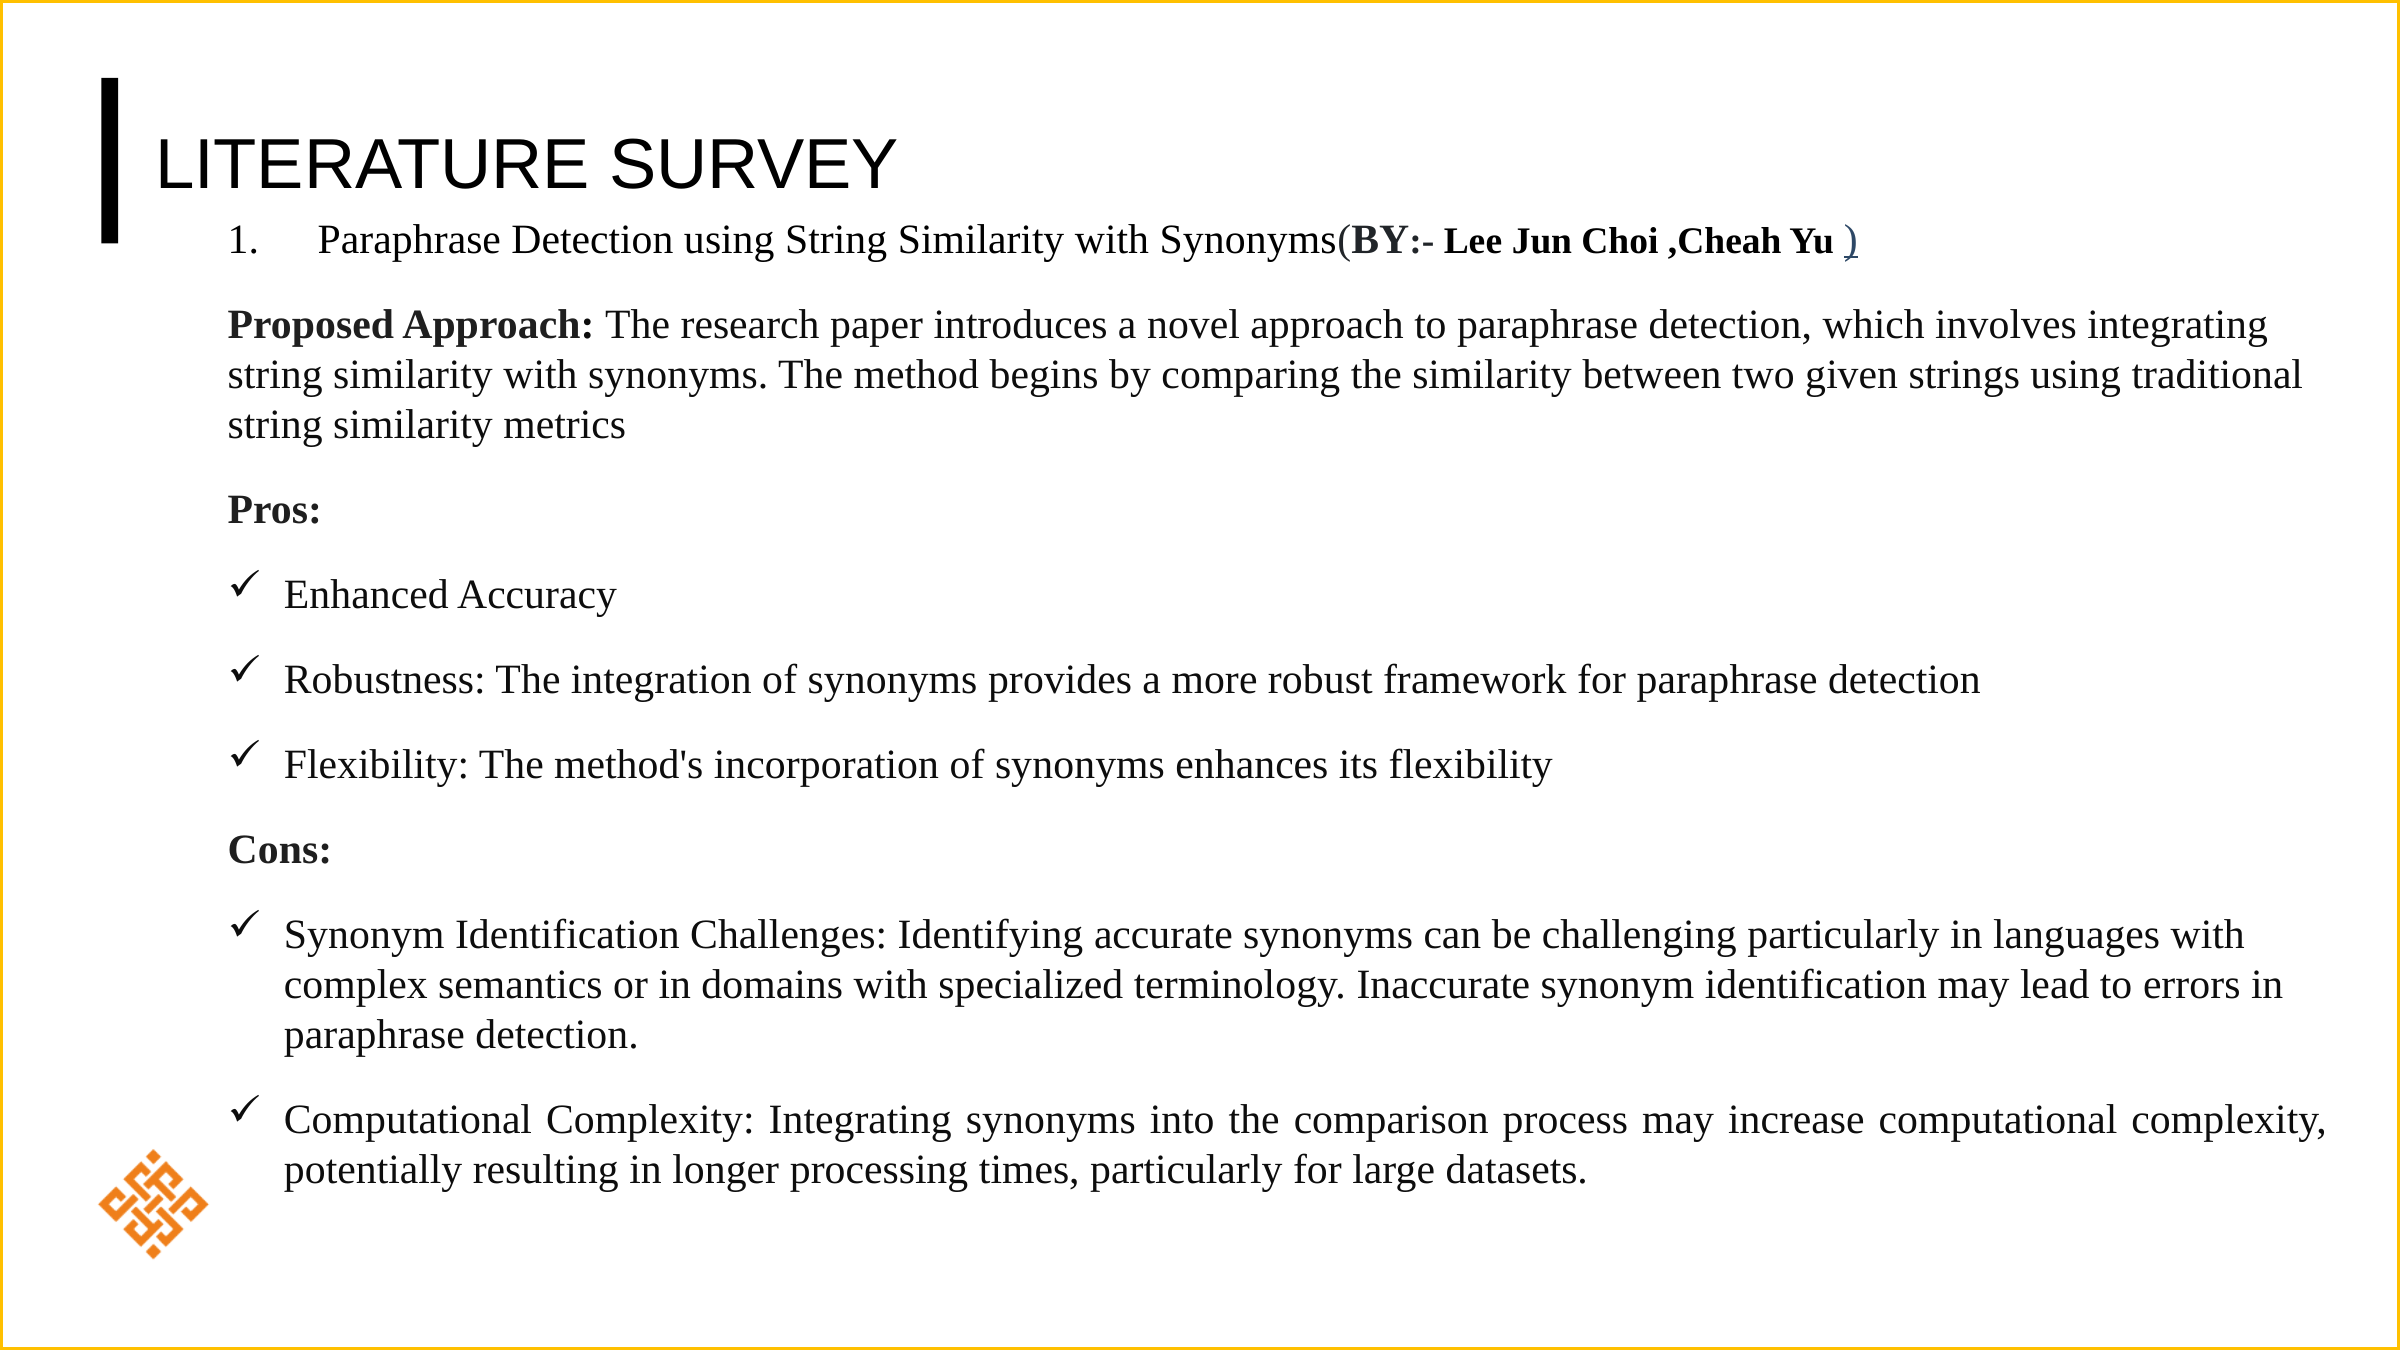

# LITERATURE SURVEY
Paraphrase Detection using String Similarity with Synonyms(BY:- Lee Jun Choi ,Cheah Yu )
Proposed Approach: The research paper introduces a novel approach to paraphrase detection, which involves integrating string similarity with synonyms. The method begins by comparing the similarity between two given strings using traditional string similarity metrics
Pros:
Enhanced Accuracy
Robustness: The integration of synonyms provides a more robust framework for paraphrase detection
Flexibility: The method's incorporation of synonyms enhances its flexibility
Cons:
Synonym Identification Challenges: Identifying accurate synonyms can be challenging particularly in languages with complex semantics or in domains with specialized terminology. Inaccurate synonym identification may lead to errors in paraphrase detection.
Computational Complexity: Integrating synonyms into the comparison process may increase computational complexity, potentially resulting in longer processing times, particularly for large datasets.